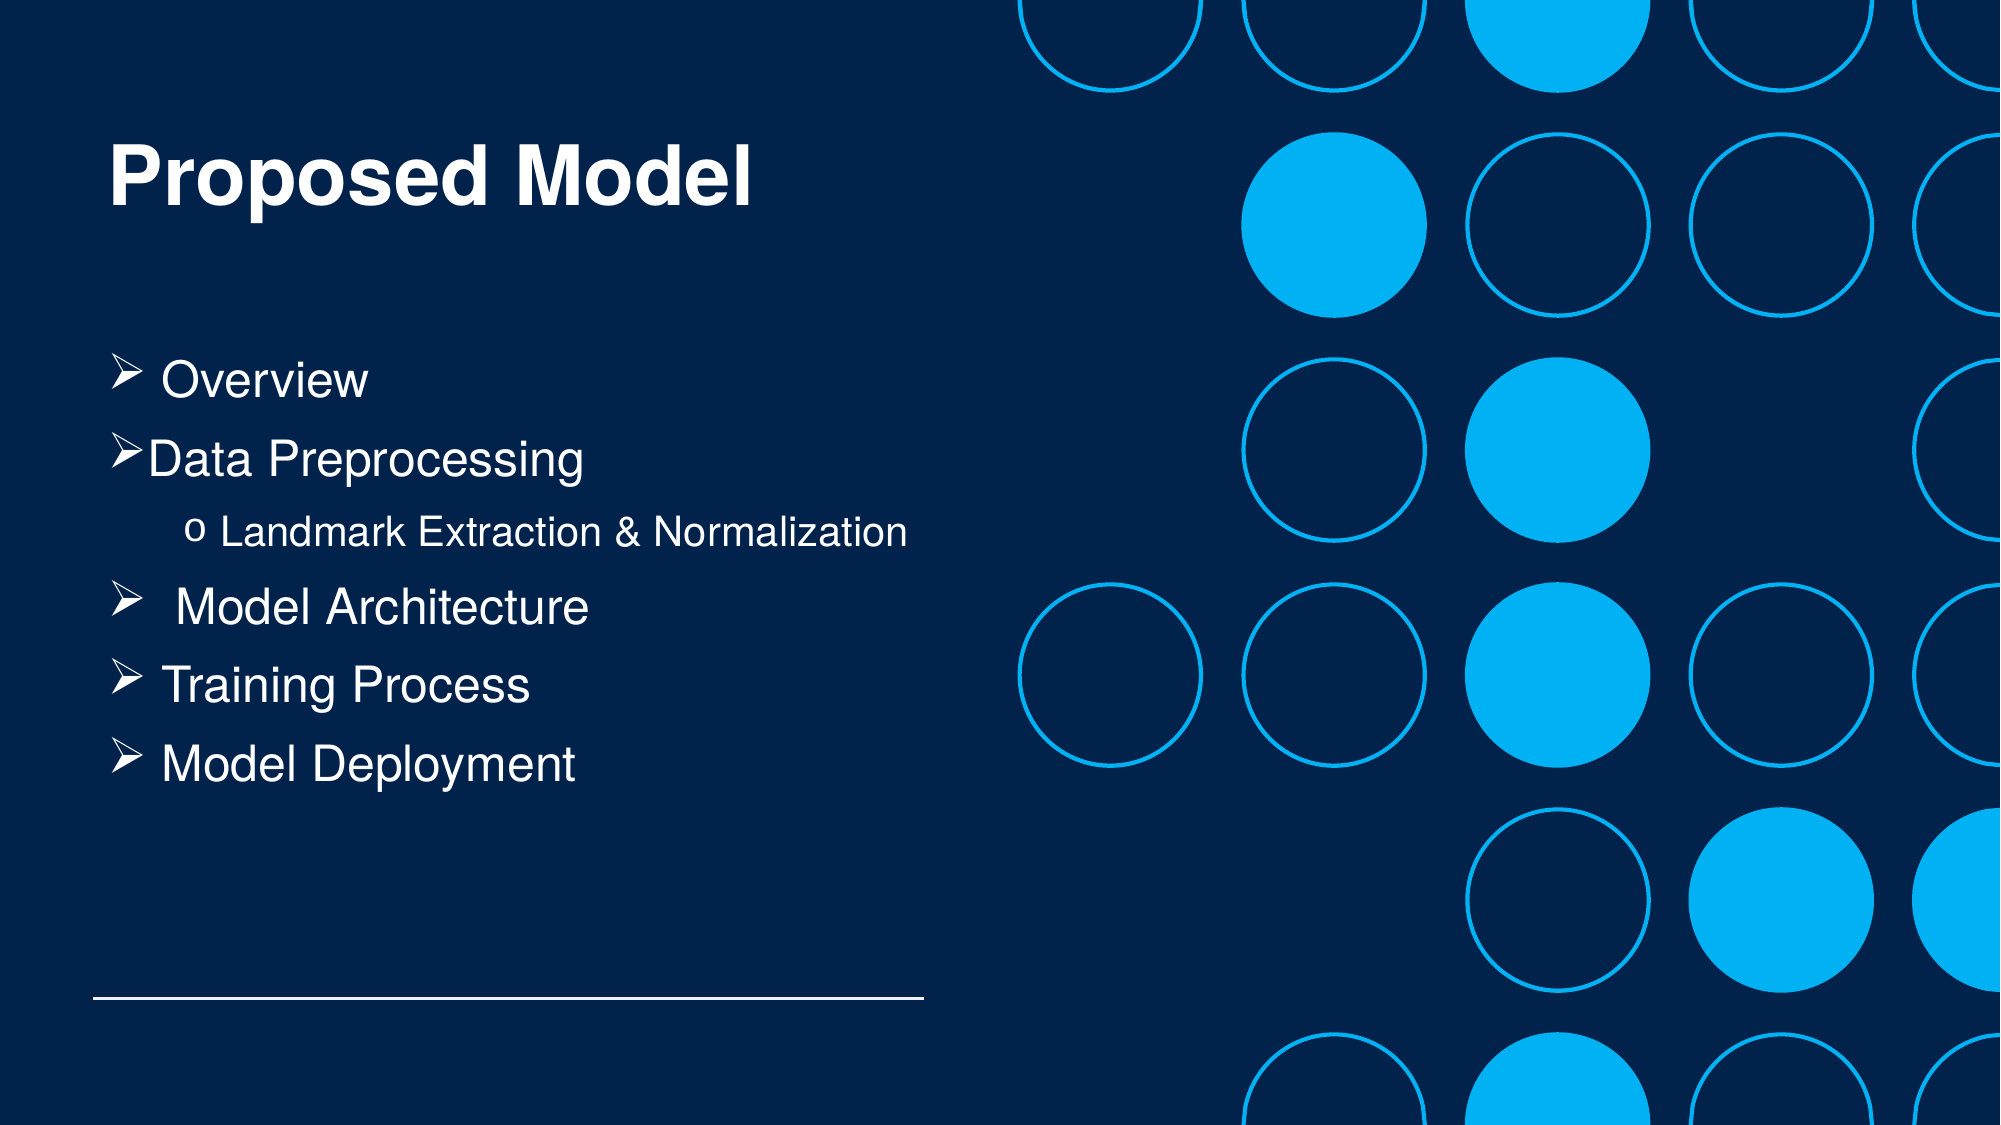

# Proposed Model
 Overview
Data Preprocessing
Landmark Extraction & Normalization
  Model Architecture
 Training Process
 Model Deployment